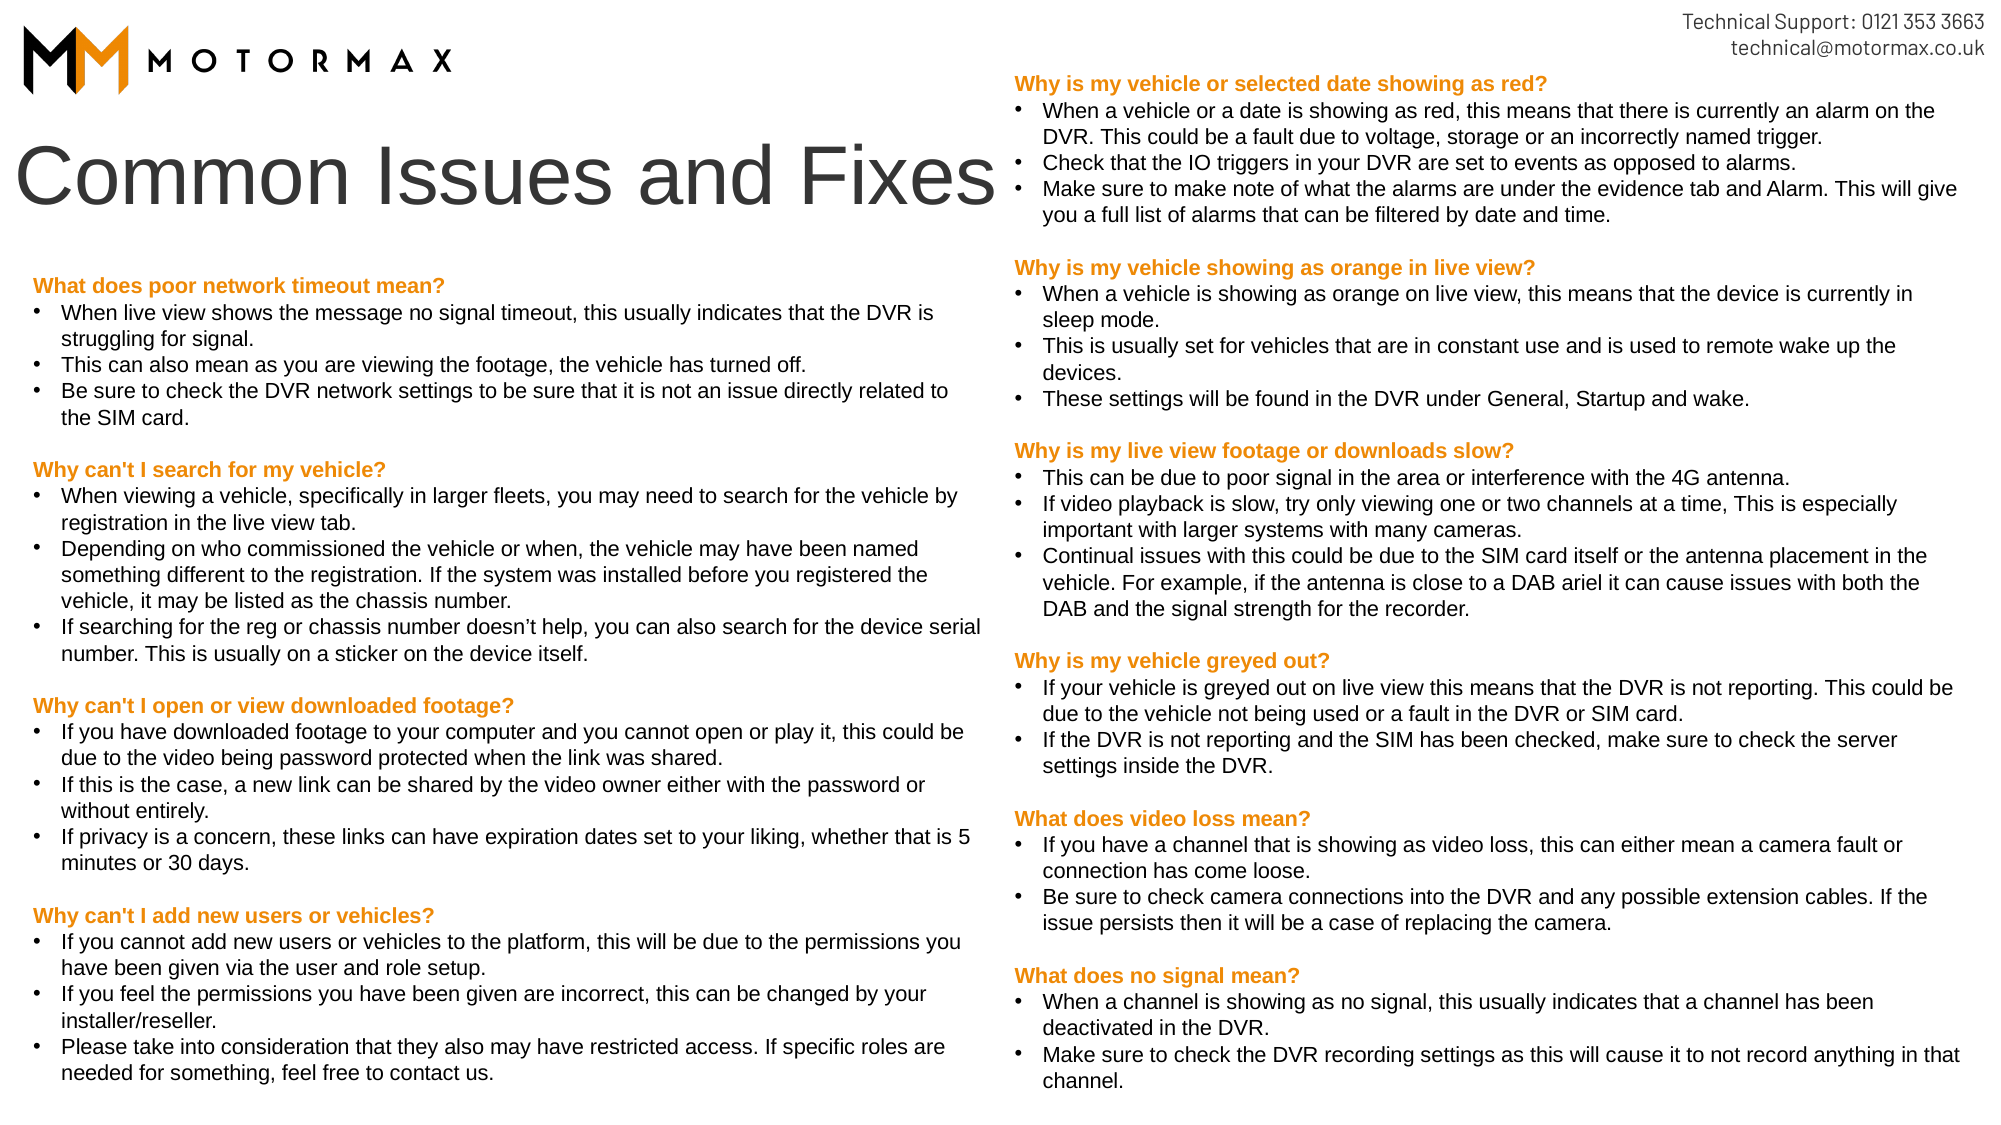

Why is my vehicle or selected date showing as red?
When a vehicle or a date is showing as red, this means that there is currently an alarm on the DVR. This could be a fault due to voltage, storage or an incorrectly named trigger.
Check that the IO triggers in your DVR are set to events as opposed to alarms.
Make sure to make note of what the alarms are under the evidence tab and Alarm. This will give you a full list of alarms that can be filtered by date and time.

Why is my vehicle showing as orange in live view?
When a vehicle is showing as orange on live view, this means that the device is currently in sleep mode.
This is usually set for vehicles that are in constant use and is used to remote wake up the devices.
These settings will be found in the DVR under General, Startup and wake.

Why is my live view footage or downloads slow?
This can be due to poor signal in the area or interference with the 4G antenna.
If video playback is slow, try only viewing one or two channels at a time, This is especially important with larger systems with many cameras.
Continual issues with this could be due to the SIM card itself or the antenna placement in the vehicle. For example, if the antenna is close to a DAB ariel it can cause issues with both the DAB and the signal strength for the recorder.

Why is my vehicle greyed out?
If your vehicle is greyed out on live view this means that the DVR is not reporting. This could be due to the vehicle not being used or a fault in the DVR or SIM card.
If the DVR is not reporting and the SIM has been checked, make sure to check the server settings inside the DVR.

What does video loss mean?
If you have a channel that is showing as video loss, this can either mean a camera fault or connection has come loose.
Be sure to check camera connections into the DVR and any possible extension cables. If the issue persists then it will be a case of replacing the camera.

What does no signal mean?
When a channel is showing as no signal, this usually indicates that a channel has been deactivated in the DVR.
Make sure to check the DVR recording settings as this will cause it to not record anything in that channel.

Common Issues and Fixes
What does poor network timeout mean?
When live view shows the message no signal timeout, this usually indicates that the DVR is struggling for signal.
This can also mean as you are viewing the footage, the vehicle has turned off.
Be sure to check the DVR network settings to be sure that it is not an issue directly related to the SIM card.

Why can't I search for my vehicle?
When viewing a vehicle, specifically in larger fleets, you may need to search for the vehicle by registration in the live view tab.
Depending on who commissioned the vehicle or when, the vehicle may have been named something different to the registration. If the system was installed before you registered the vehicle, it may be listed as the chassis number.
If searching for the reg or chassis number doesn’t help, you can also search for the device serial number. This is usually on a sticker on the device itself.

Why can't I open or view downloaded footage?
If you have downloaded footage to your computer and you cannot open or play it, this could be due to the video being password protected when the link was shared.
If this is the case, a new link can be shared by the video owner either with the password or without entirely.
If privacy is a concern, these links can have expiration dates set to your liking, whether that is 5 minutes or 30 days.

Why can't I add new users or vehicles?
If you cannot add new users or vehicles to the platform, this will be due to the permissions you have been given via the user and role setup.
If you feel the permissions you have been given are incorrect, this can be changed by your installer/reseller.
Please take into consideration that they also may have restricted access. If specific roles are needed for something, feel free to contact us.